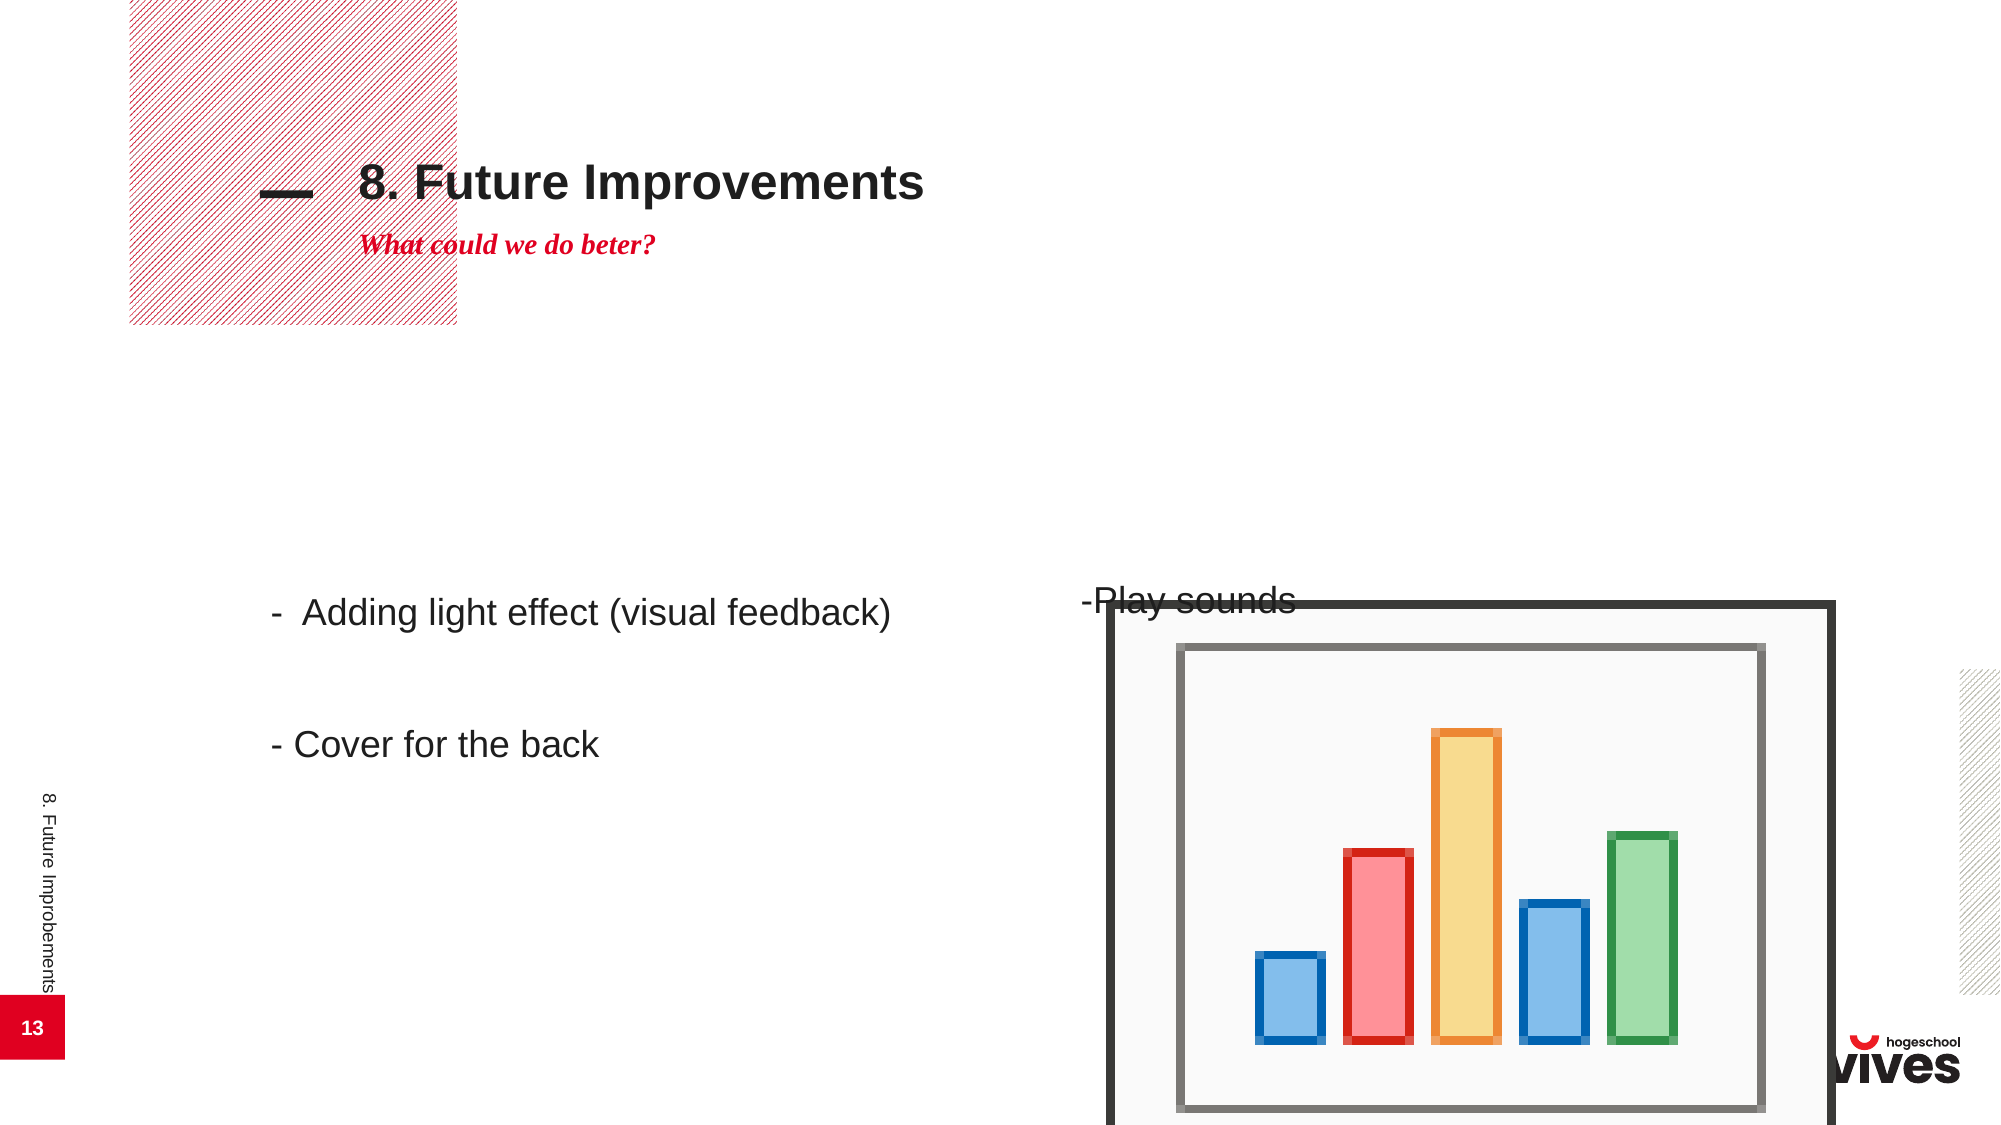

# 8. Future Improvements
What could we do beter?
-Play sounds

-  Adding light effect (visual feedback)

- Cover for the back

8. Future Improbements